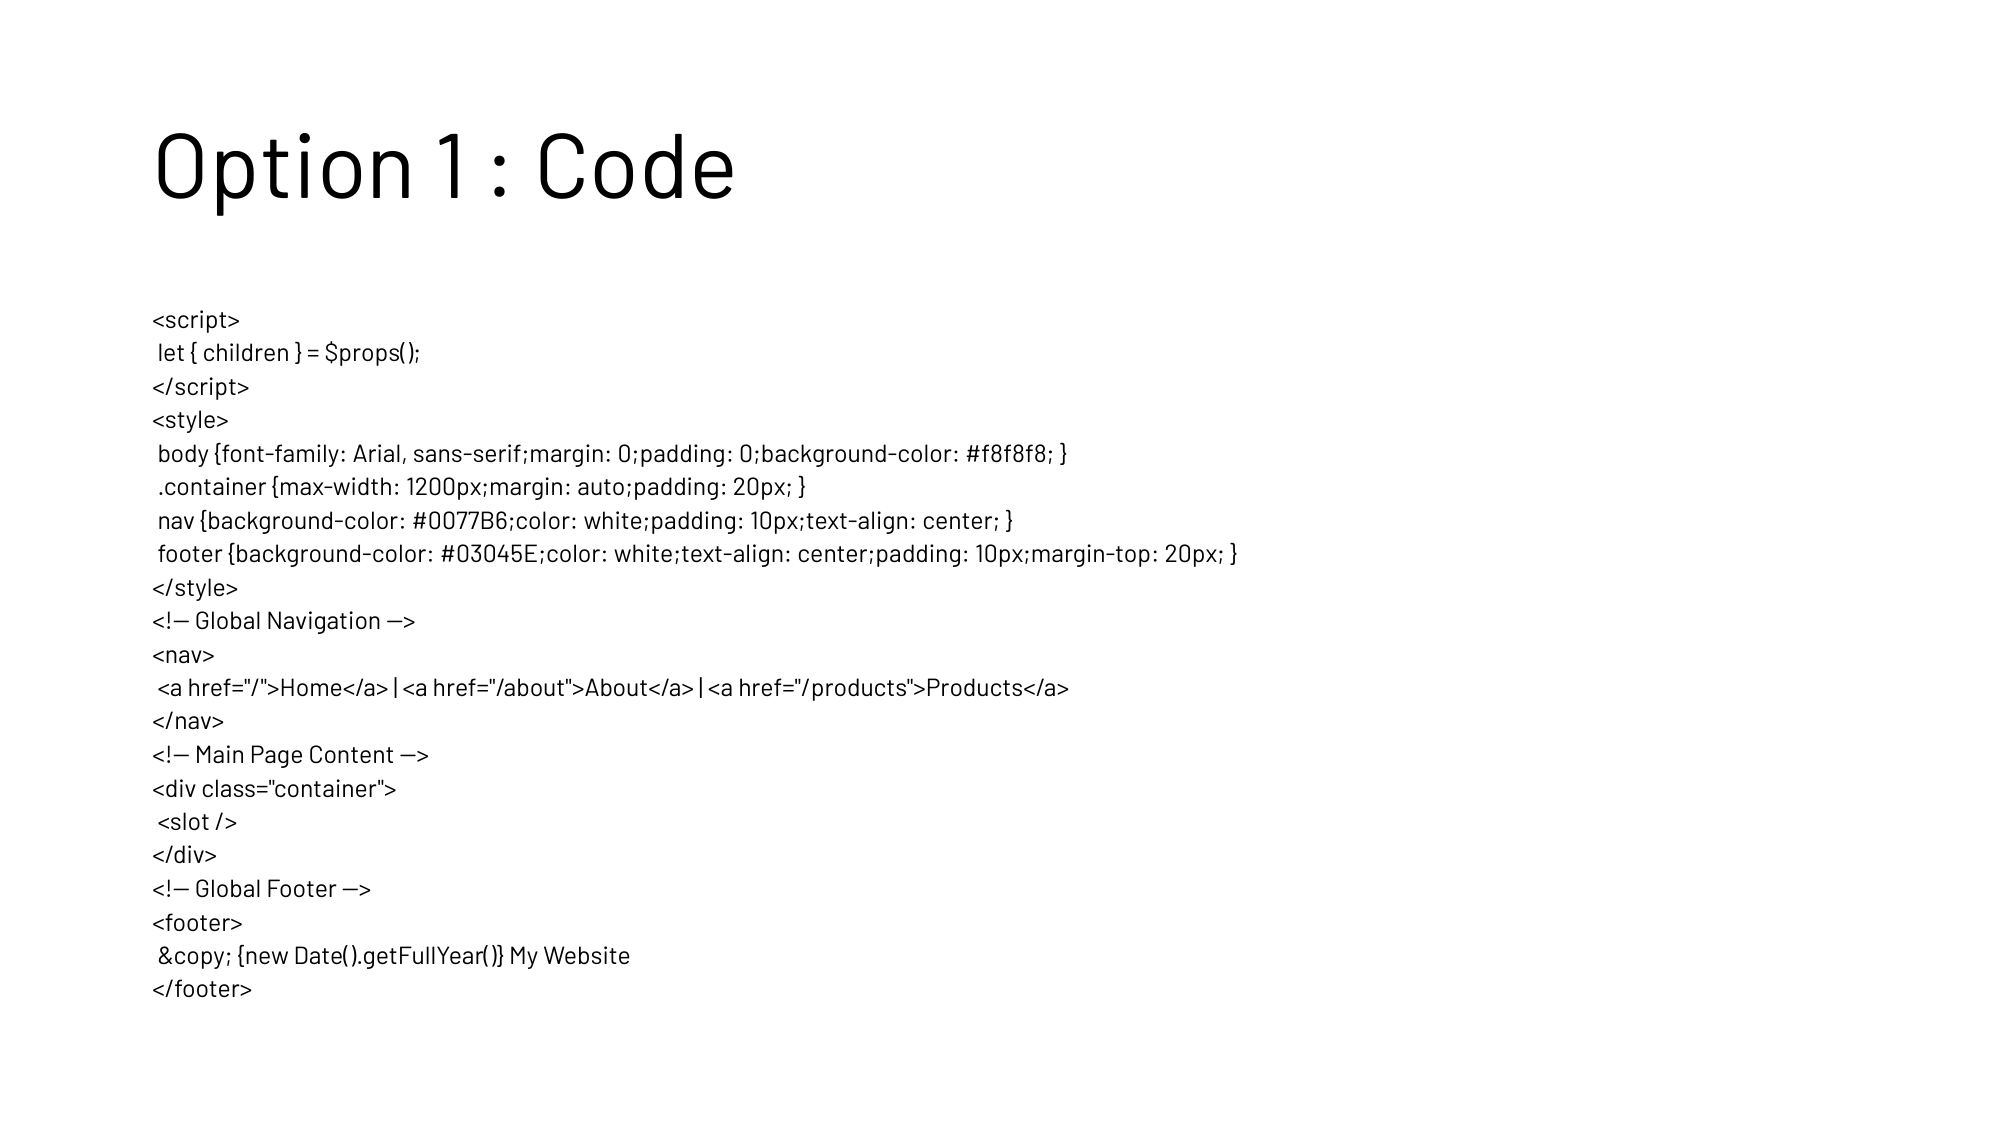

# Option 1 : Code
<script>
 let { children } = $props();
</script>
<style>
 body {font-family: Arial, sans-serif;margin: 0;padding: 0;background-color: #f8f8f8; }
 .container {max-width: 1200px;margin: auto;padding: 20px; }
 nav {background-color: #0077B6;color: white;padding: 10px;text-align: center; }
 footer {background-color: #03045E;color: white;text-align: center;padding: 10px;margin-top: 20px; }
</style>
<!-- Global Navigation -->
<nav>
 <a href="/">Home</a> | <a href="/about">About</a> | <a href="/products">Products</a>
</nav>
<!-- Main Page Content -->
<div class="container">
 <slot />
</div>
<!-- Global Footer -->
<footer>
 &copy; {new Date().getFullYear()} My Website
</footer>